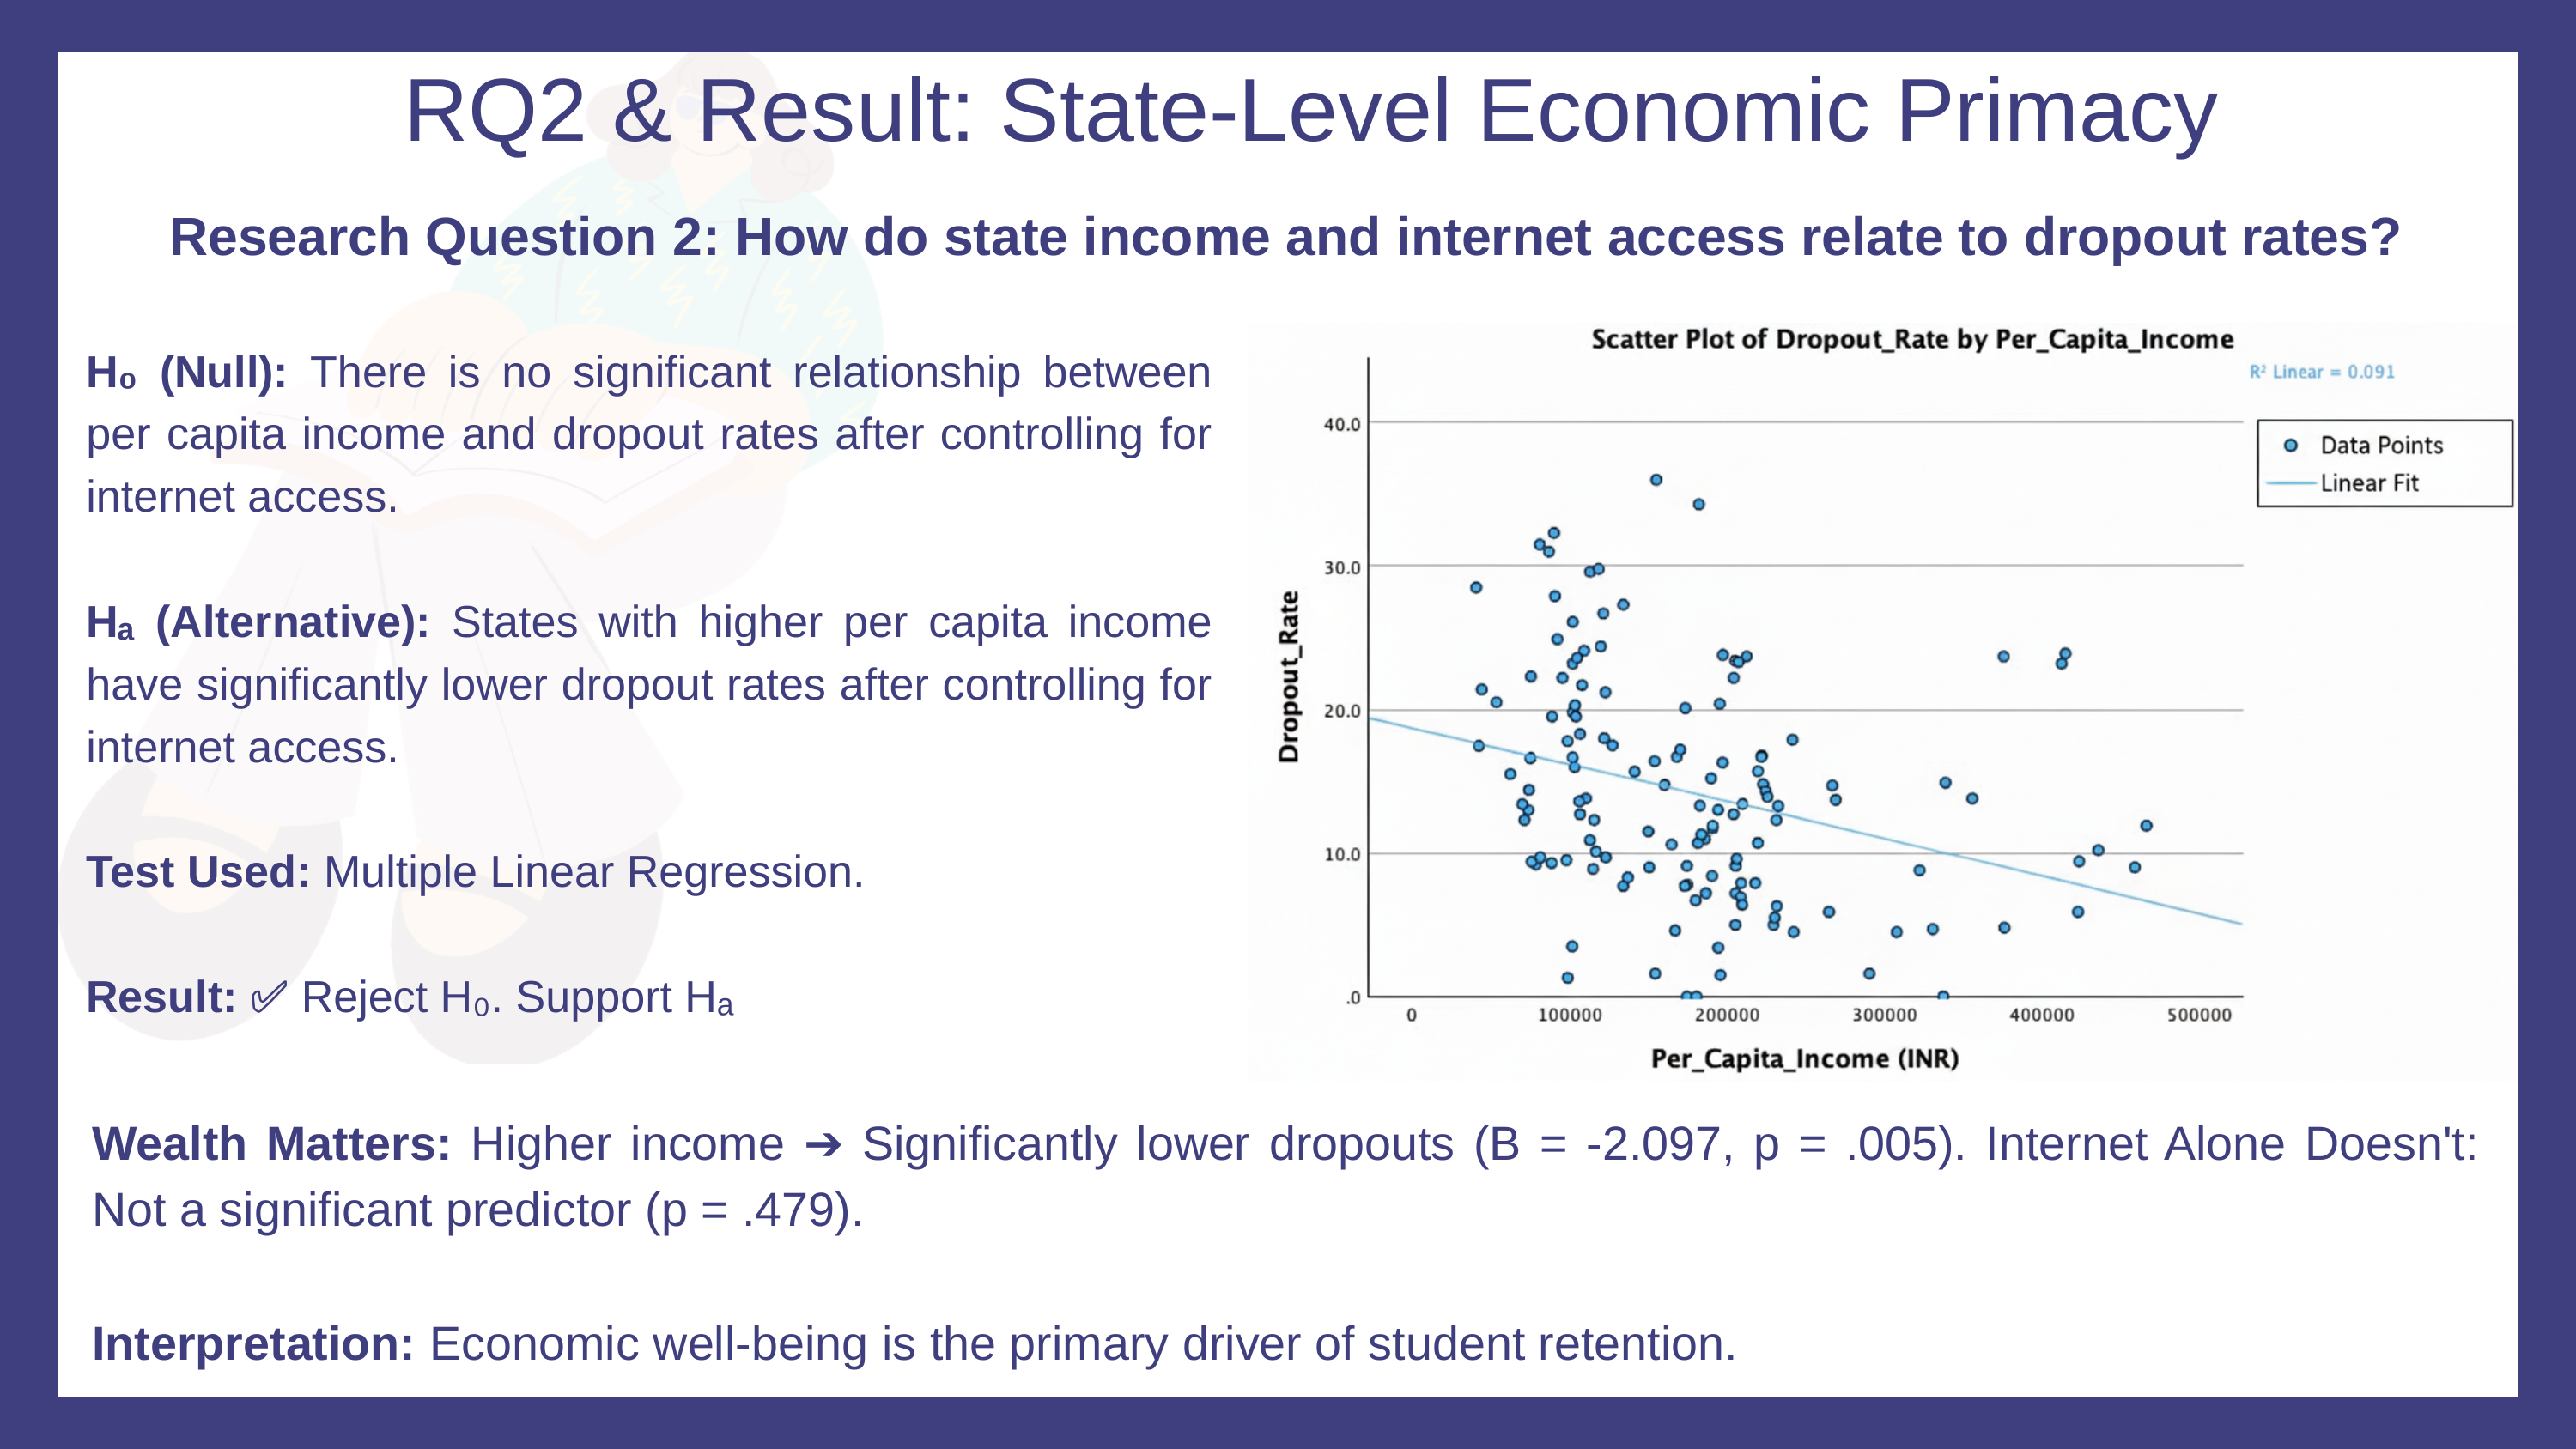

RQ2 & Result: State-Level Economic Primacy

Research Question 2: How do state income and internet access relate to dropout rates?

H₀ (Null): There is no significant relationship between per capita income and dropout rates after controlling for internet access.

Hₐ (Alternative): States with higher per capita income have significantly lower dropout rates after controlling for internet access.

Test Used: Multiple Linear Regression.

Result: ✅ Reject H₀. Support Hₐ
Wealth Matters: Higher income ➔ Significantly lower dropouts (B = -2.097, p = .005). Internet Alone Doesn't: Not a significant predictor (p = .479).

Interpretation: Economic well-being is the primary driver of student retention.